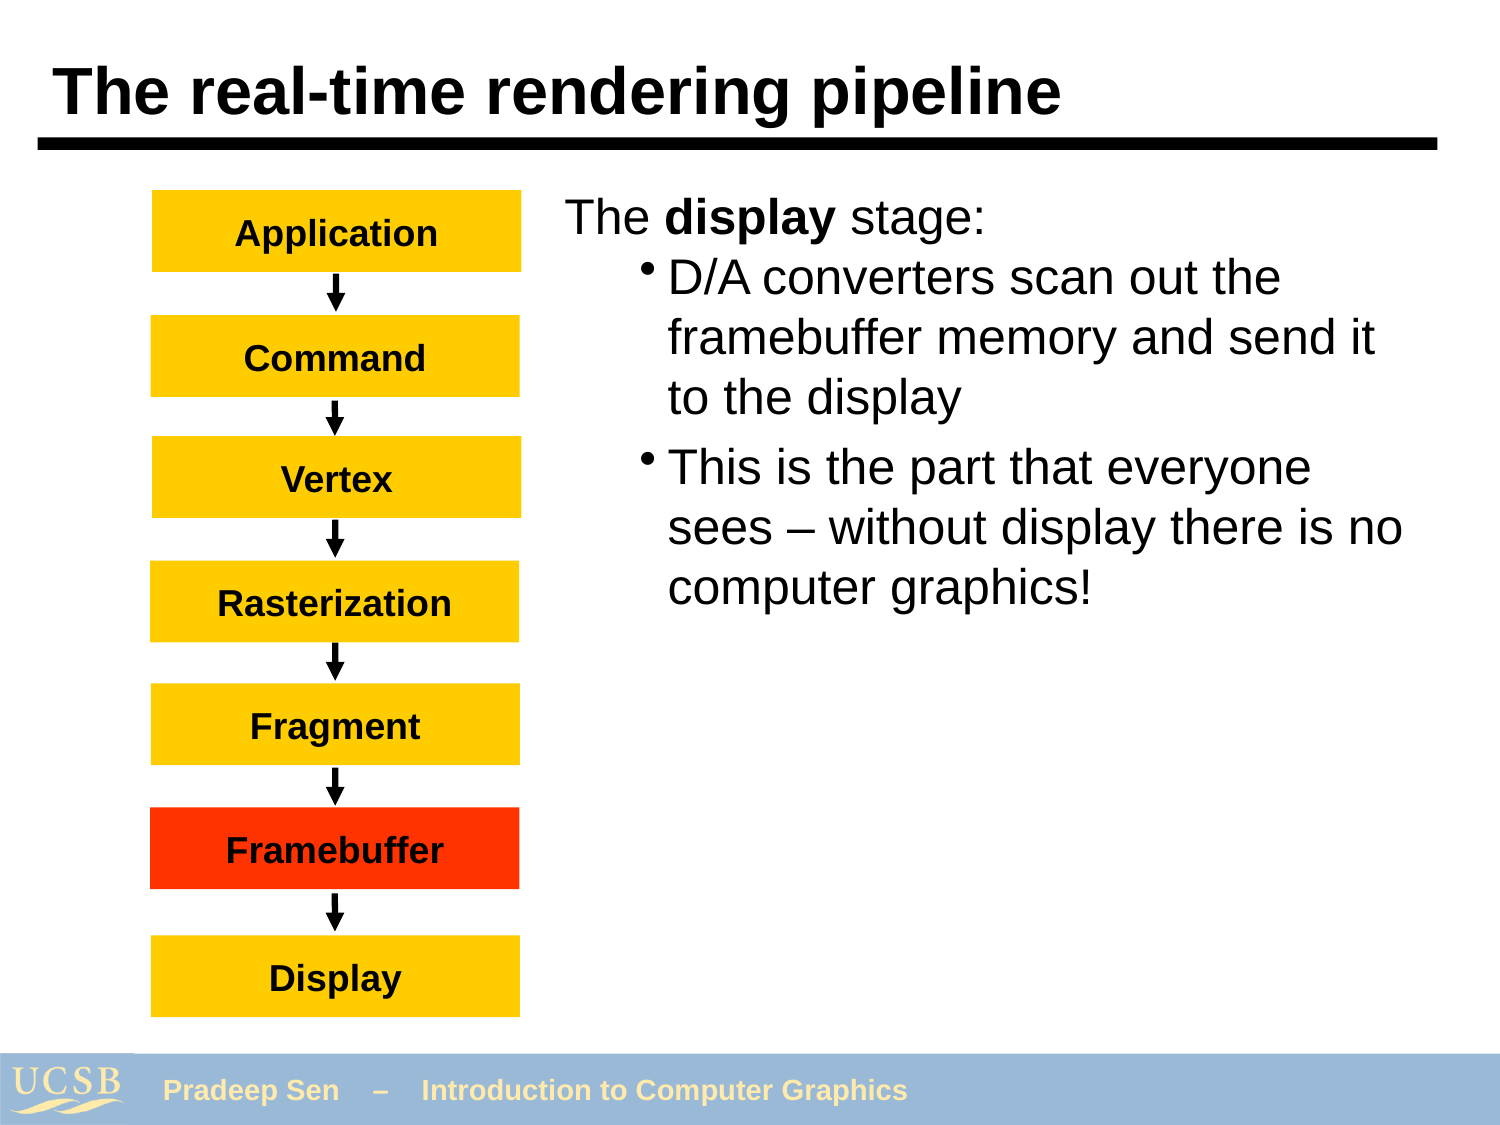

# The real-time rendering pipeline
The display stage:
D/A converters scan out the framebuffer memory and send it to the display
This is the part that everyone sees – without display there is no computer graphics!
Application

Command

Vertex

Rasterization

Fragment

Framebuffer

Display